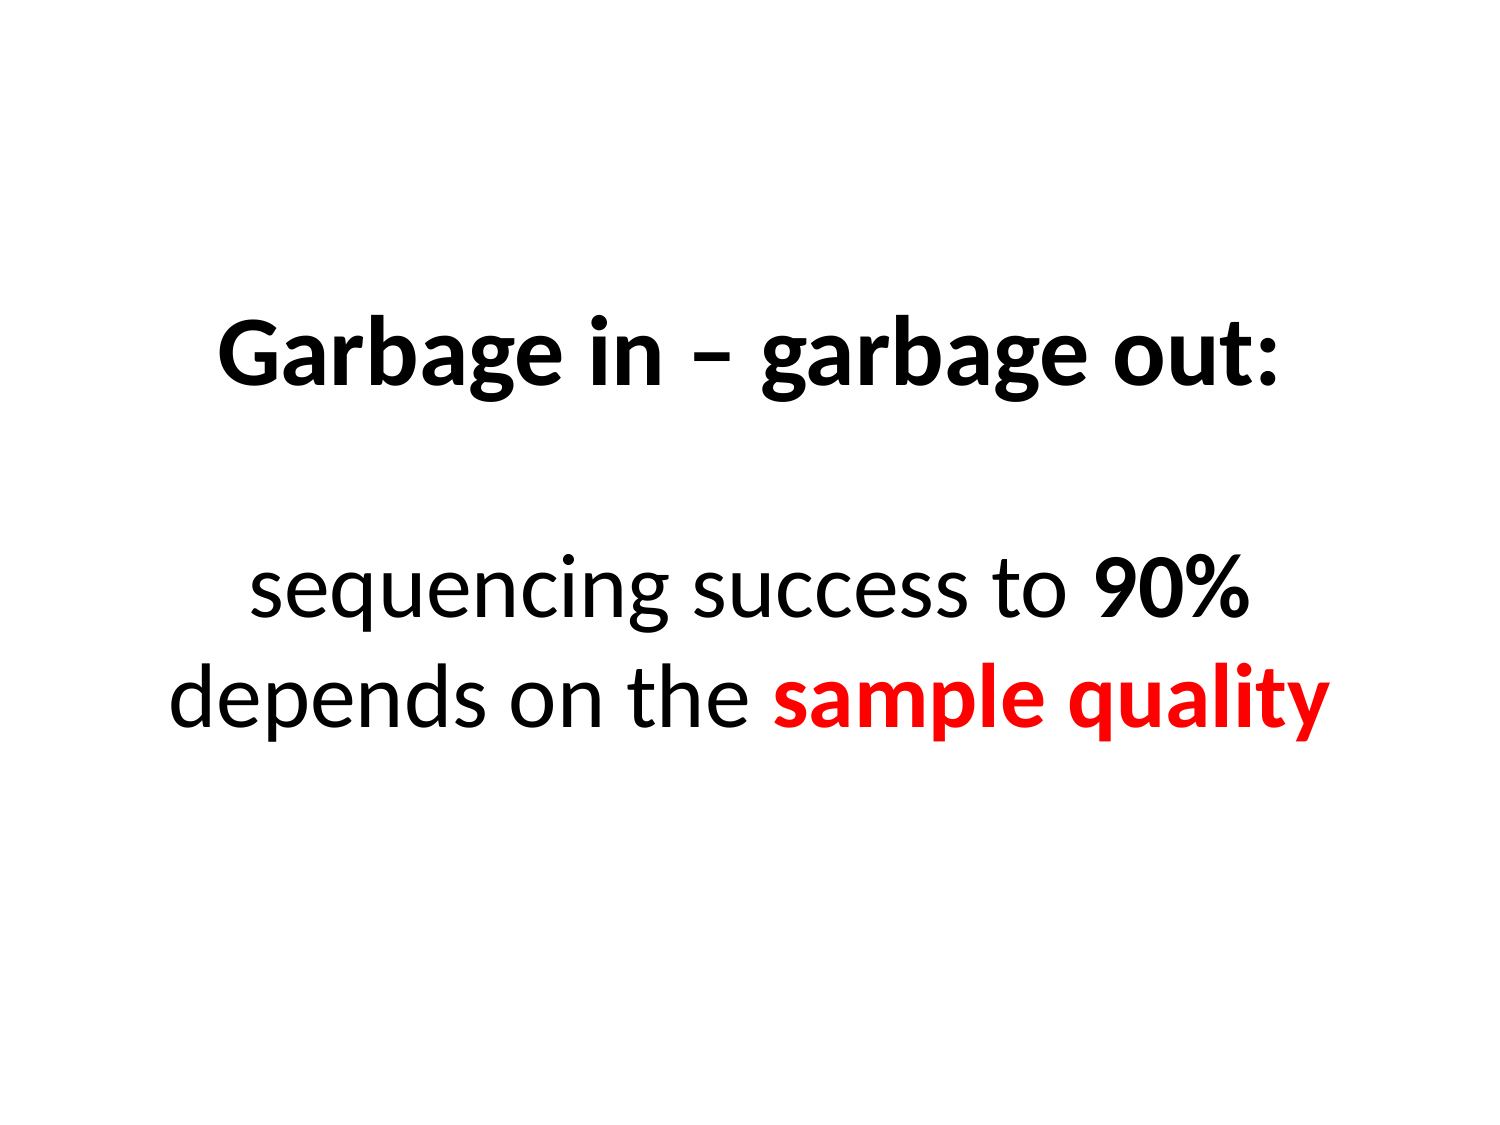

# Garbage in – garbage out: sequencing success to 90% depends on the sample quality